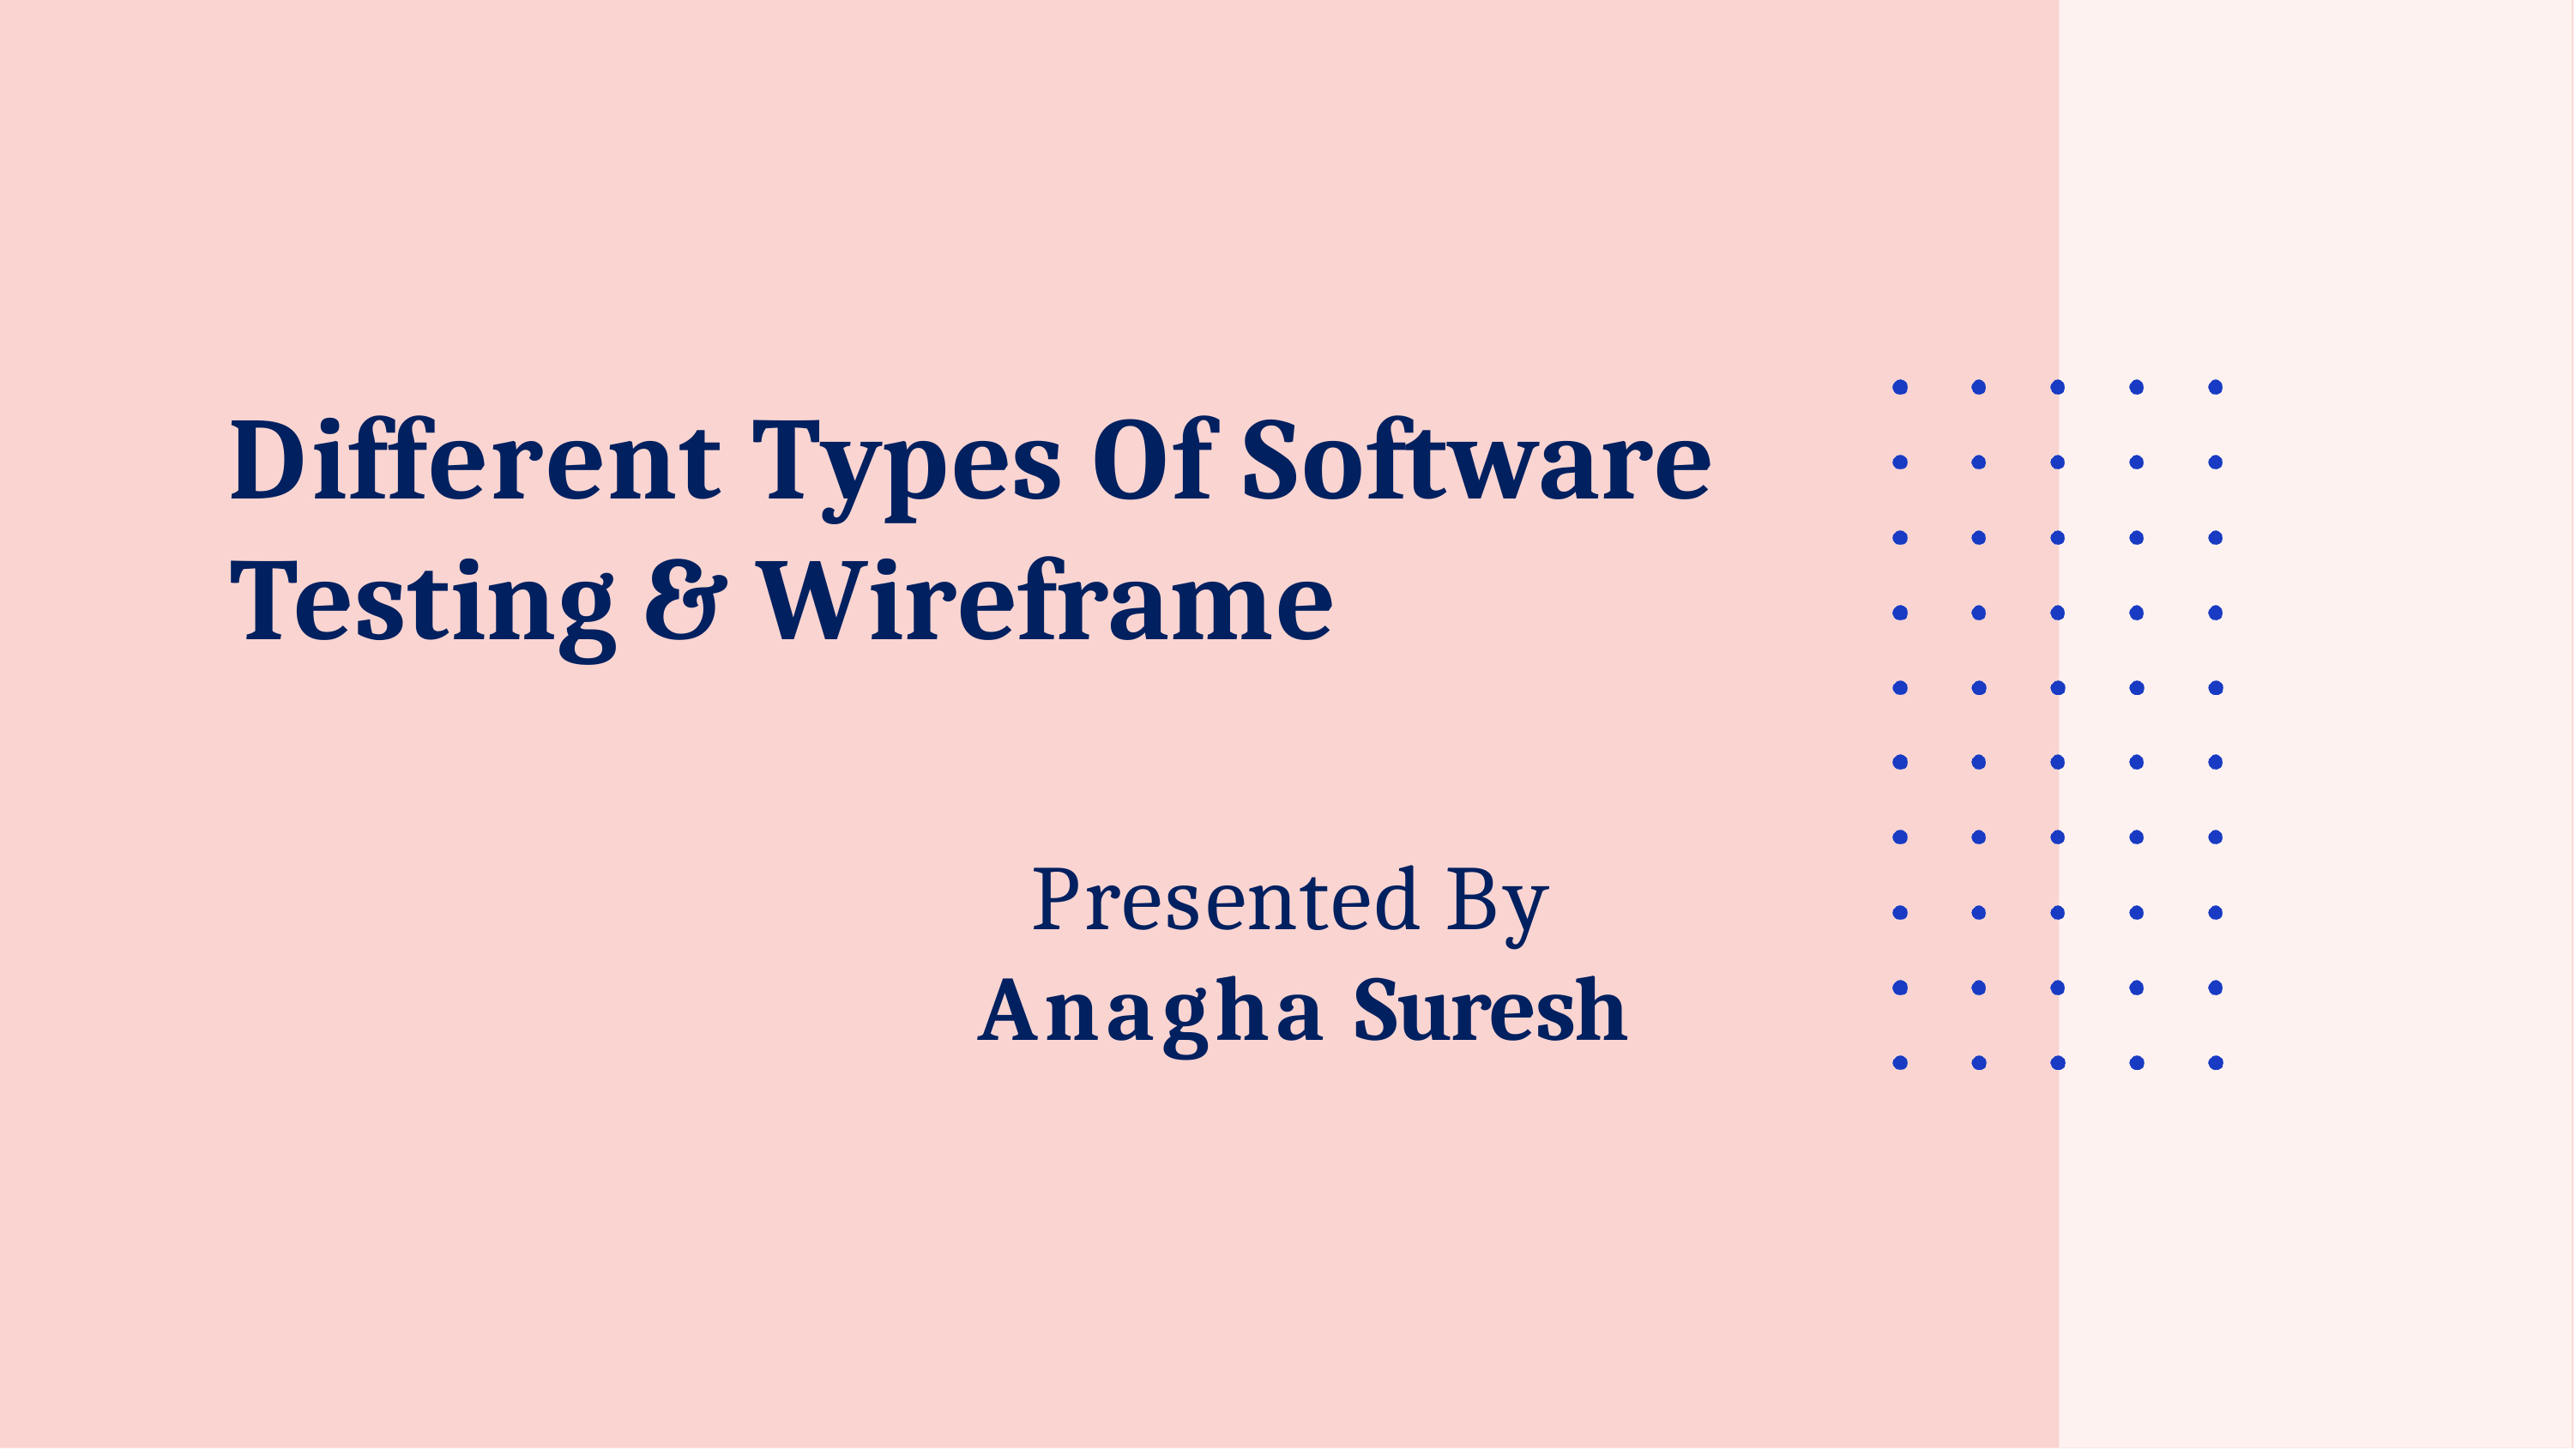

# Different Types Of Software Testing & Wireframe
Presented By Anagha Suresh